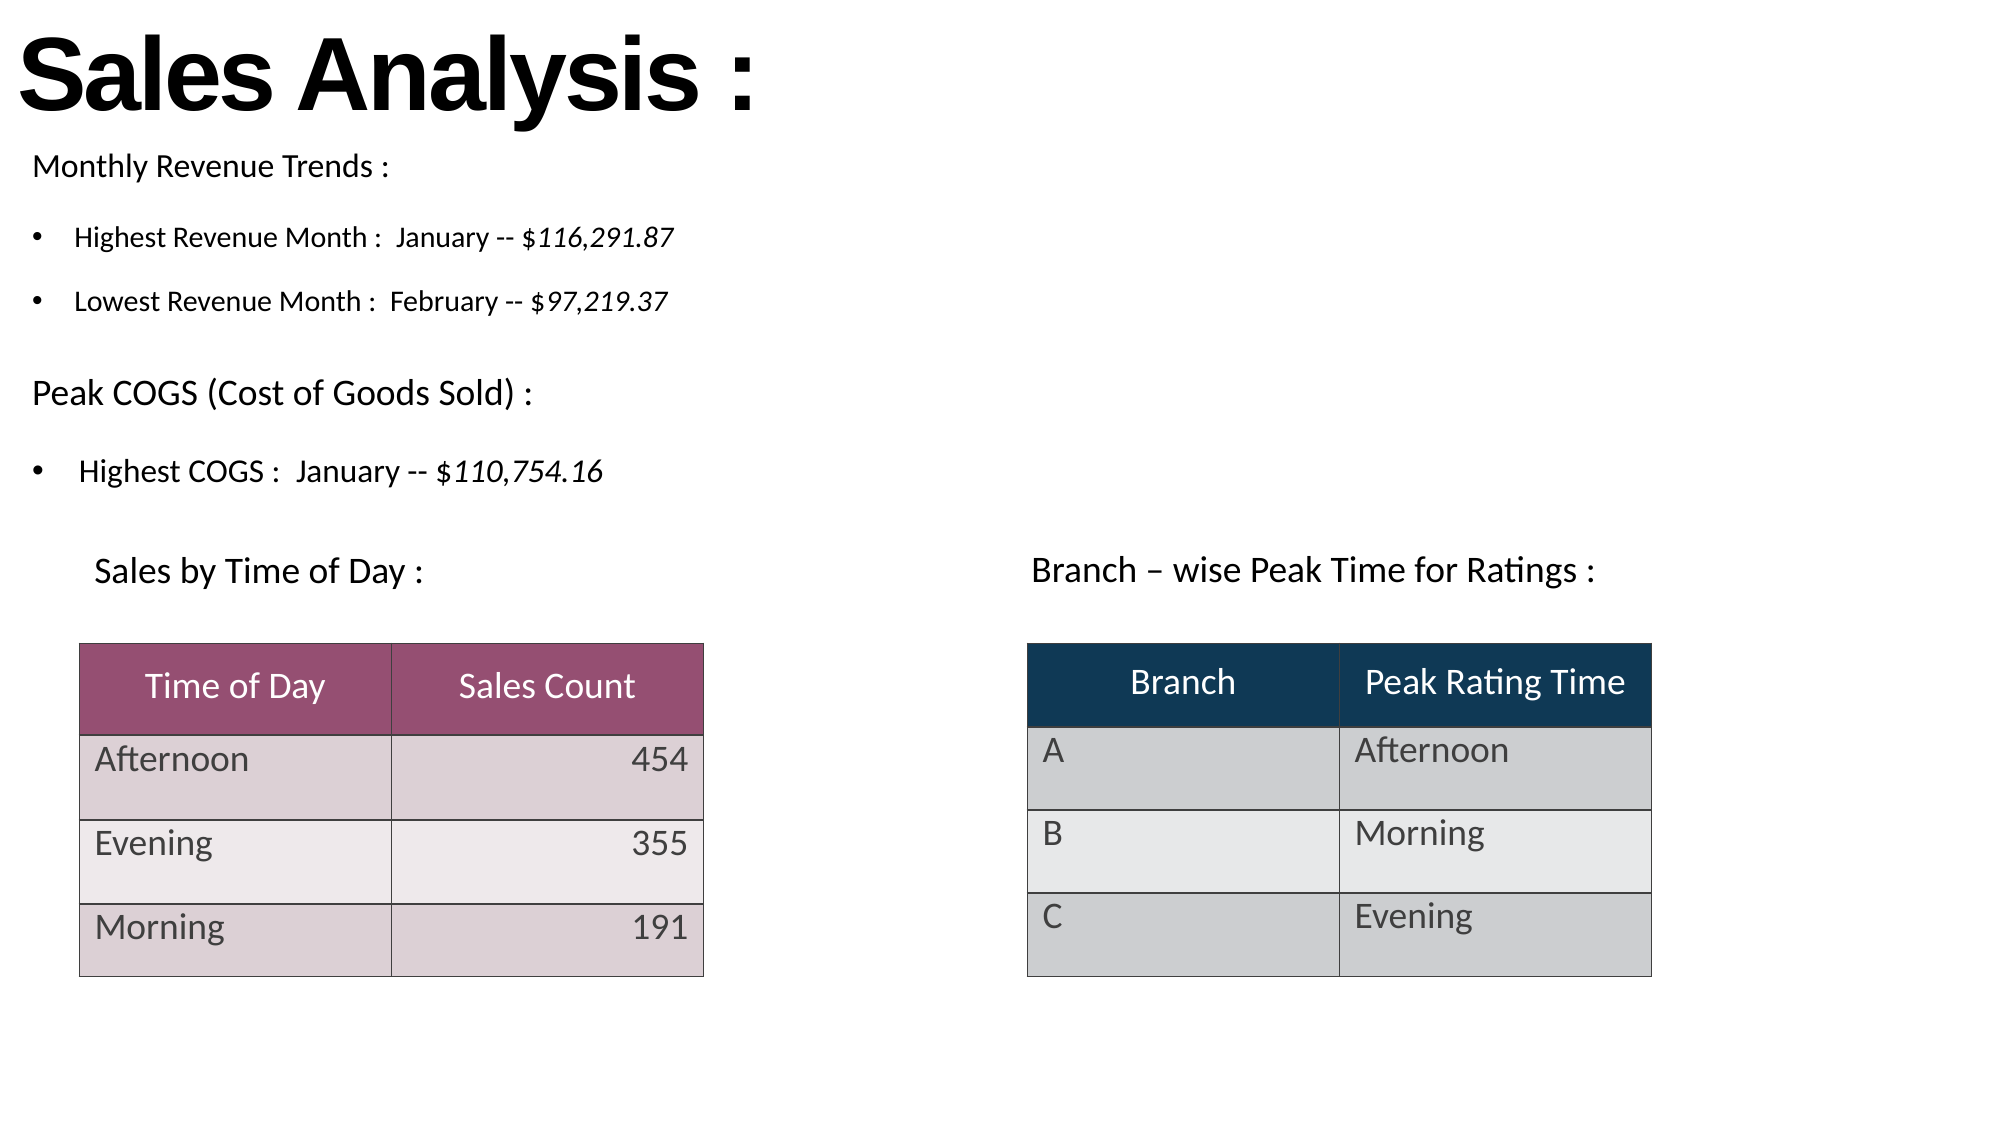

# Sales Analysis :
Monthly Revenue Trends :

Highest Revenue Month :  January -- $116,291.87

Lowest Revenue Month :  February -- $97,219.37
Peak COGS (Cost of Goods Sold) :

Highest COGS :  January -- $110,754.16
Branch – wise Peak Time for Ratings :
Sales by Time of Day :
| Time of Day | Sales Count |
| --- | --- |
| Afternoon | 454 |
| Evening | 355 |
| Morning | 191 |
| Branch | Peak Rating Time |
| --- | --- |
| A | Afternoon |
| B | Morning |
| C | Evening |